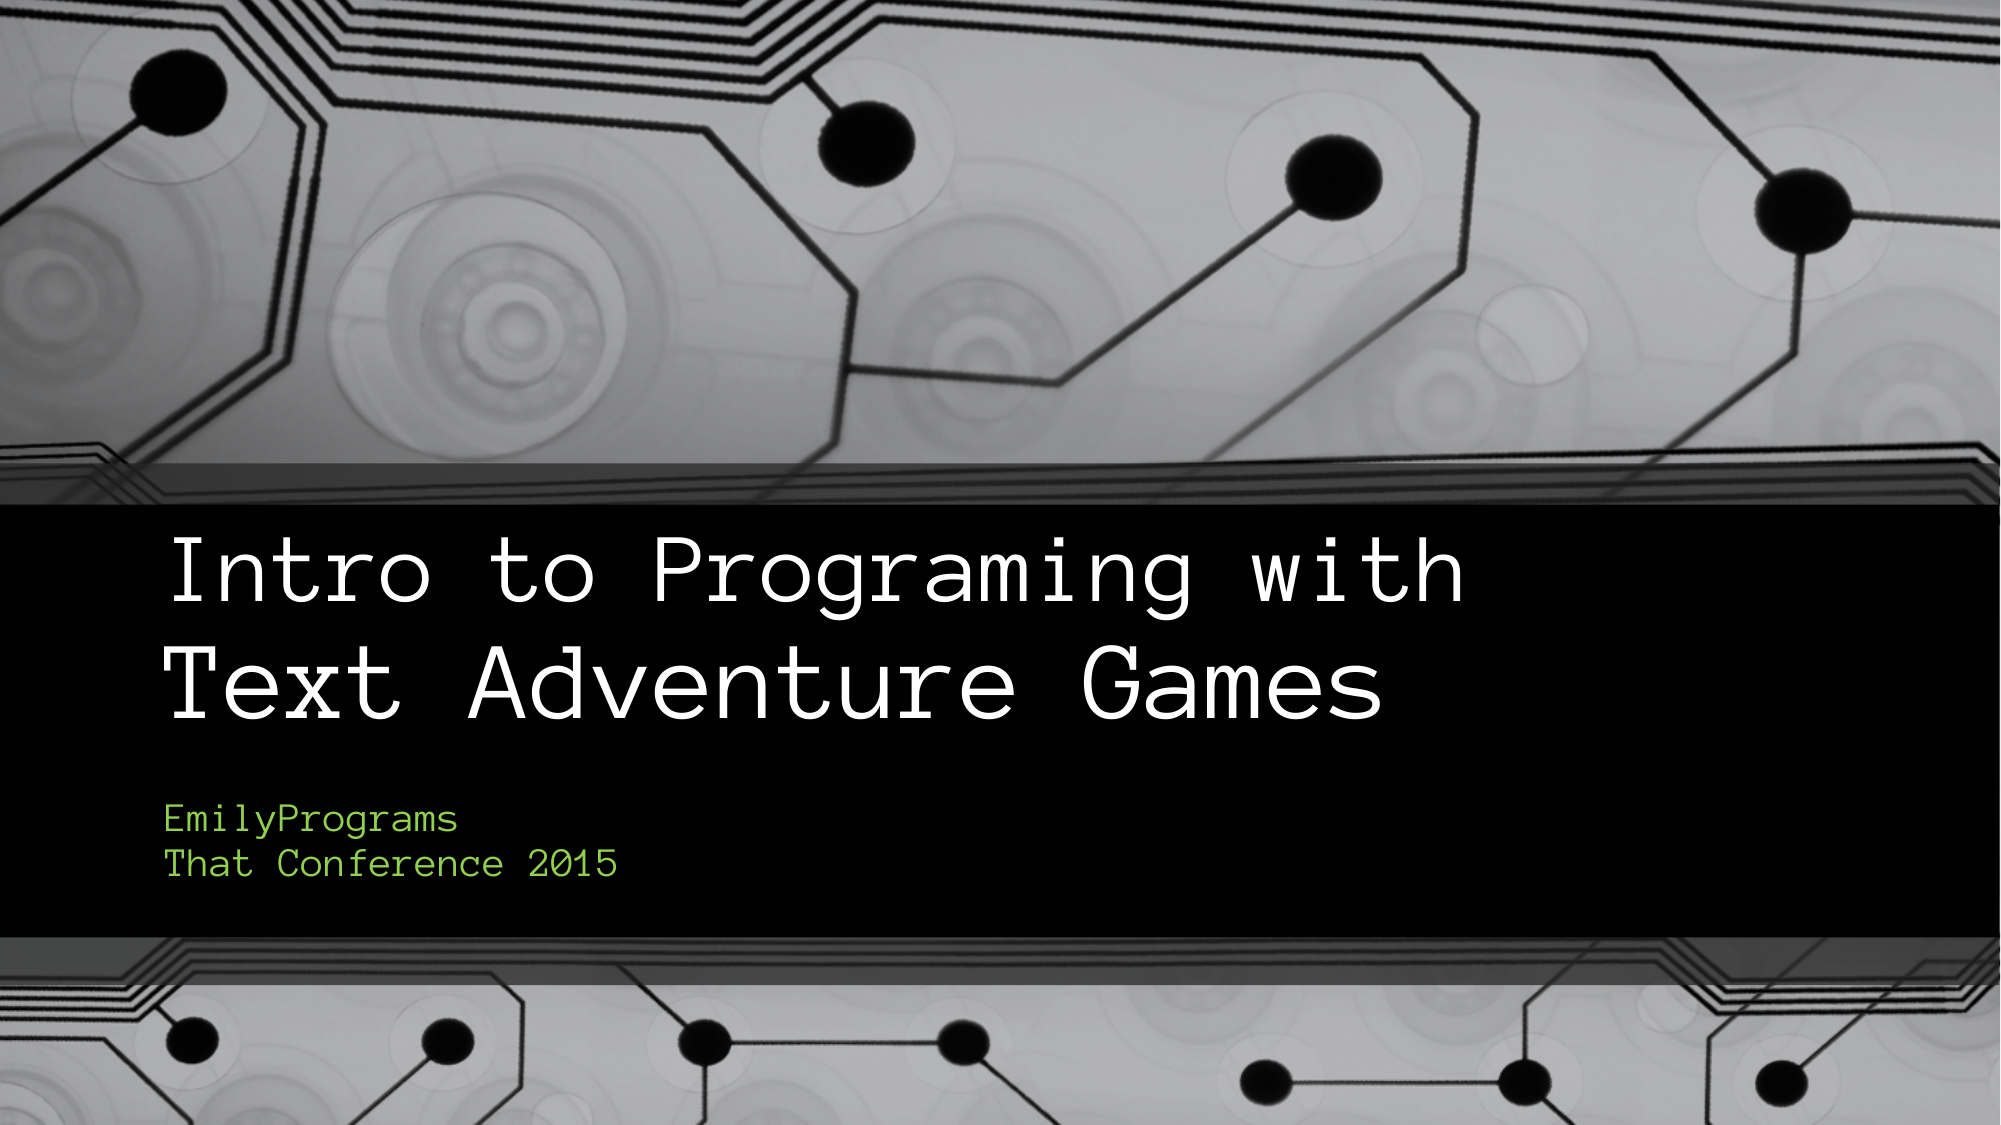

# Intro to Programing with
Text Adventure Games
EmilyPrograms
That Conference 2015